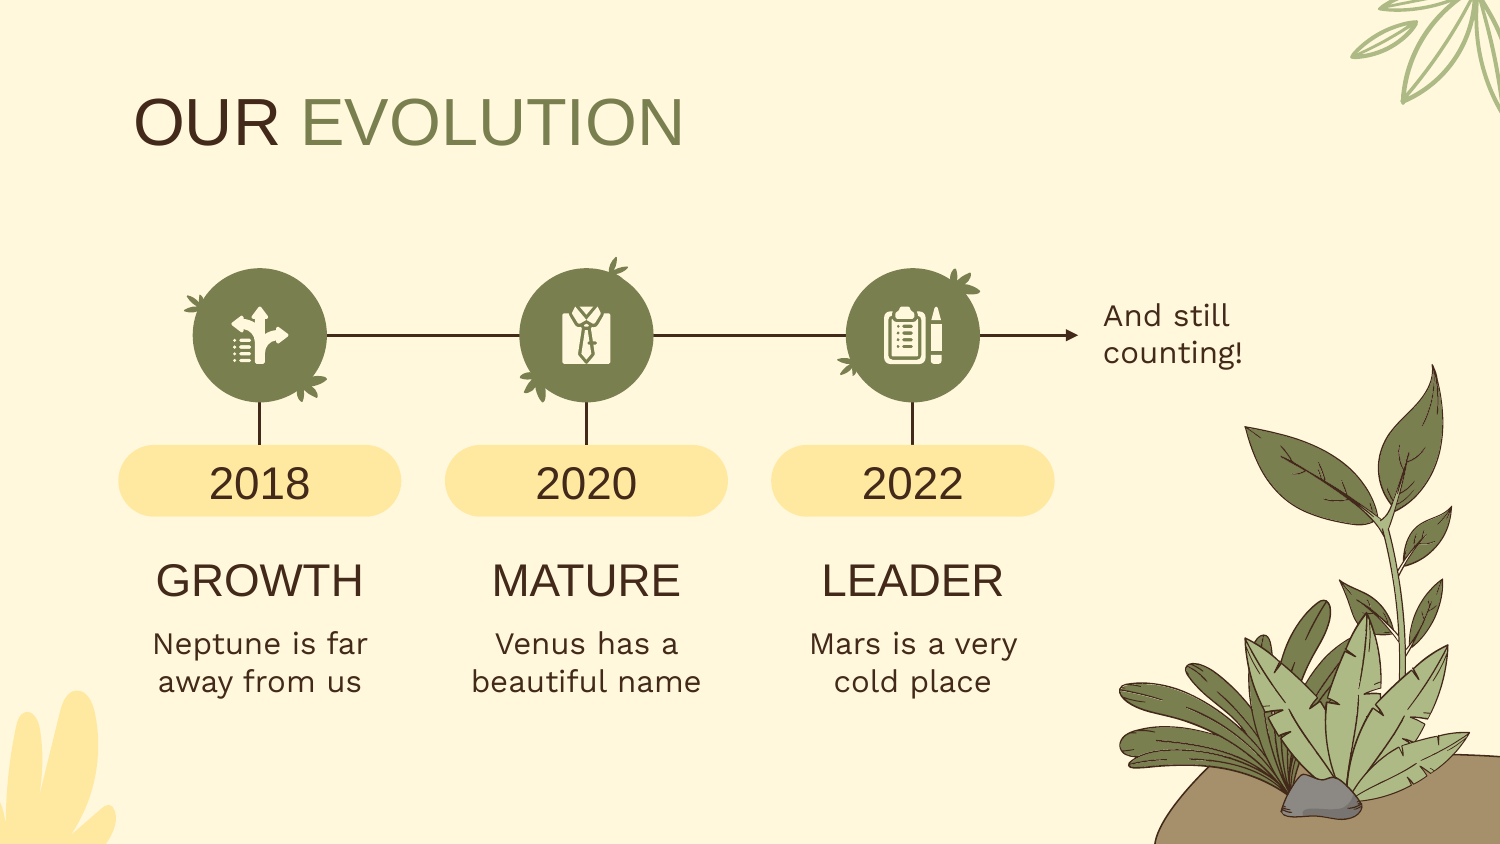

# OUR EVOLUTION

And still
counting!

2018
2020
2022
GROWTH
MATURE
LEADER
Neptune is far away from us
Venus has a beautiful name
Mars is a very cold place